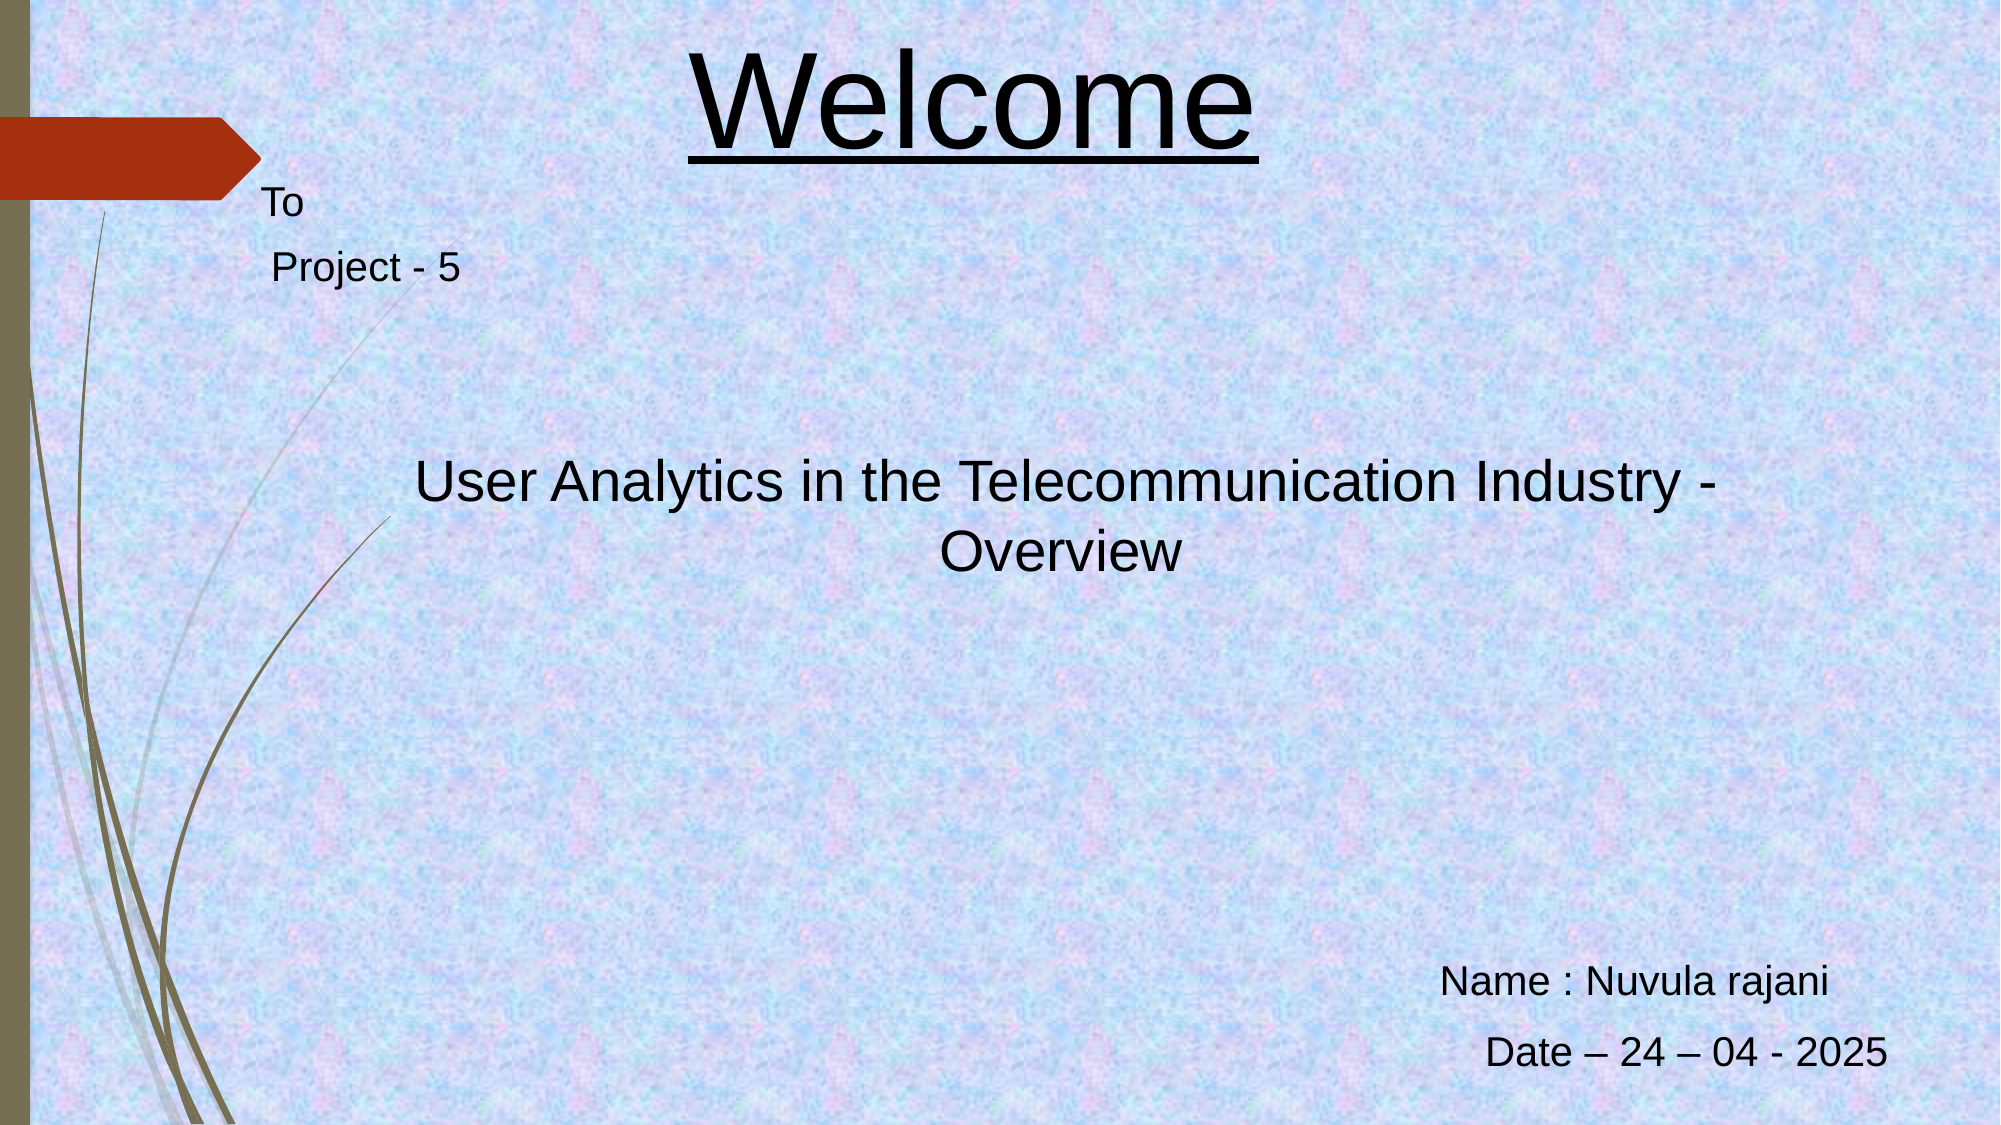

Welcome
To
Project - 5
User Analytics in the Telecommunication Industry - Overview
Name : Nuvula rajani
Date – 24 – 04 - 2025